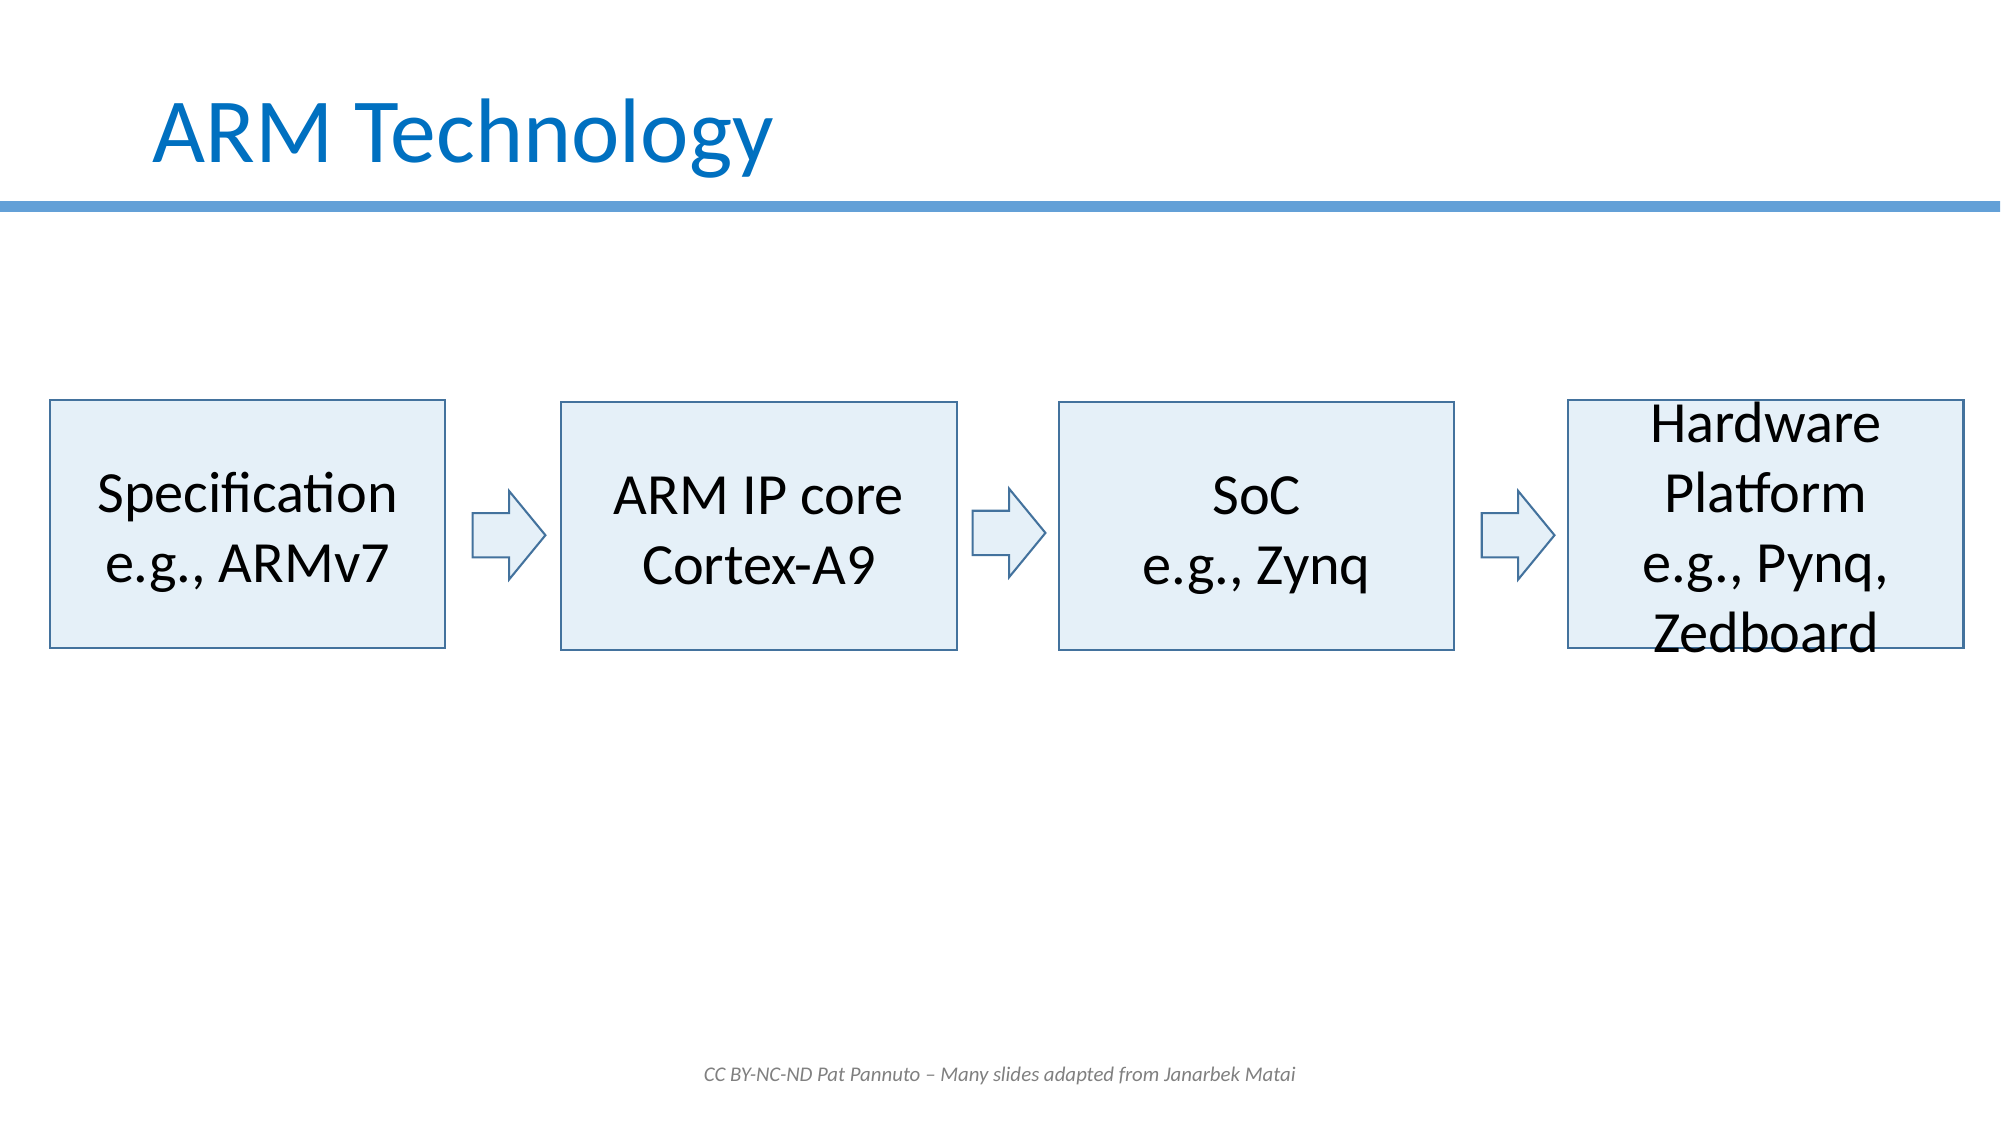

# ARM Technology
Specification
e.g., ARMv7
Hardware Platform
e.g., Pynq, Zedboard
ARM IP core
Cortex-A9
SoC
e.g., Zynq

CC BY-NC-ND Pat Pannuto – Many slides adapted from Janarbek Matai